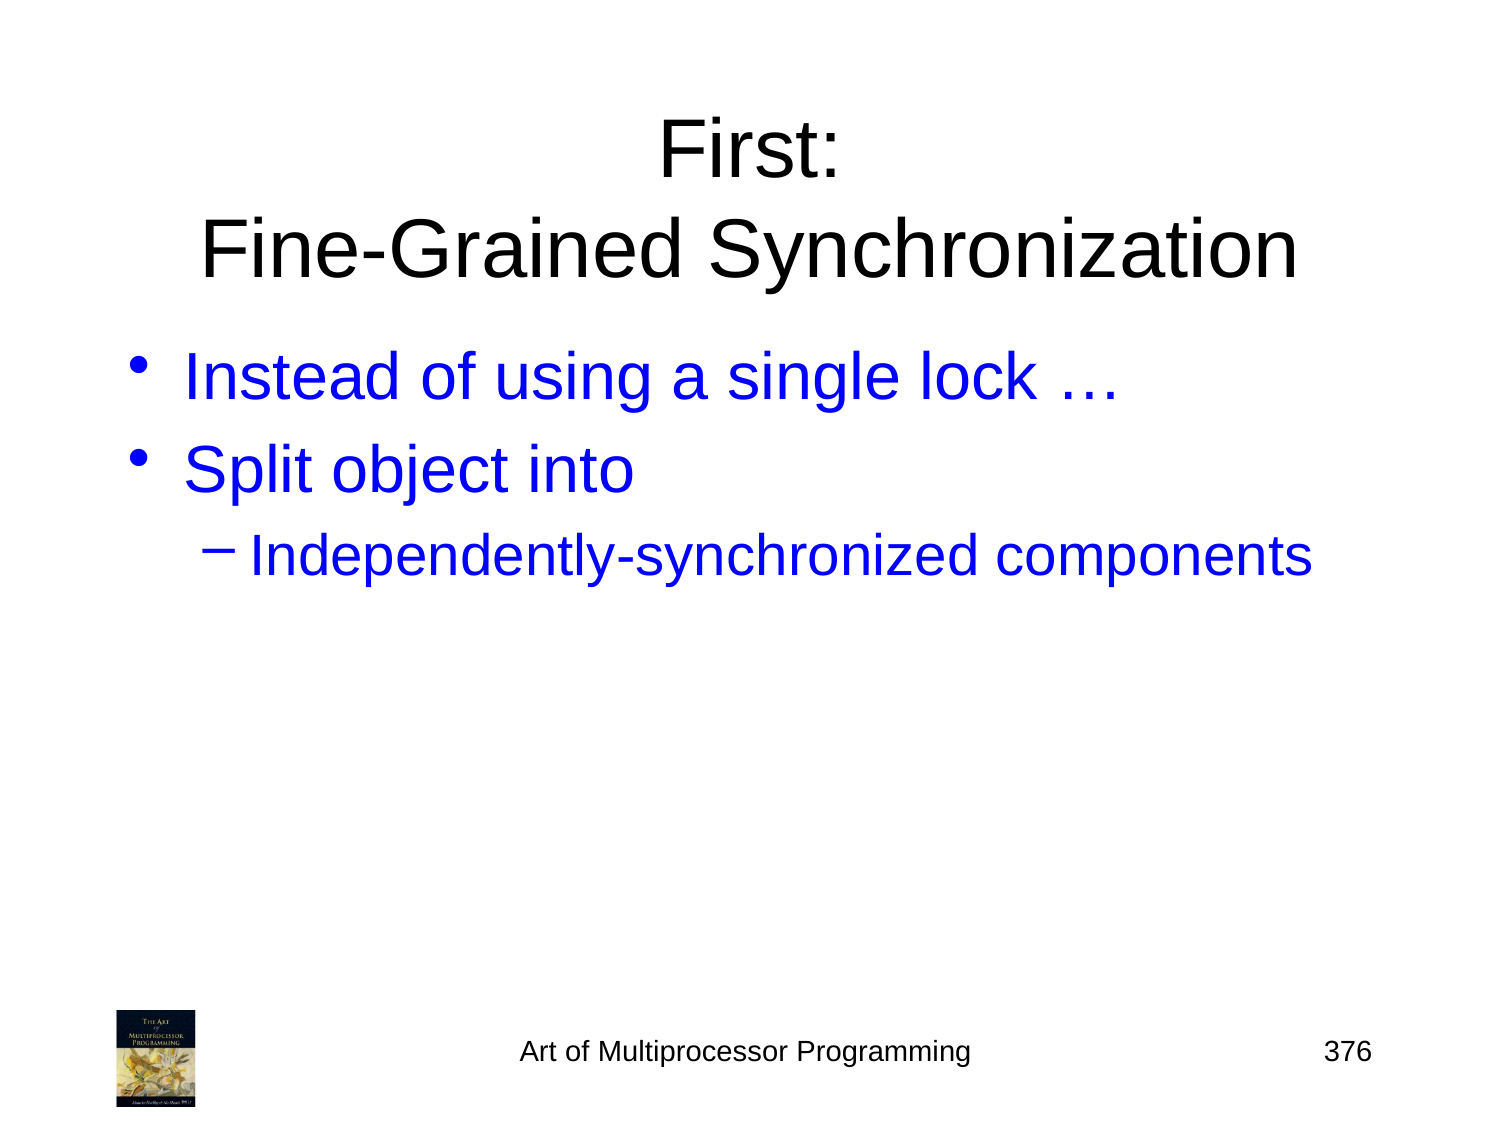

# First: Fine-Grained Synchronization
Instead of using a single lock …
Split object into
Independently-synchronized components
Art of Multiprocessor Programming
376